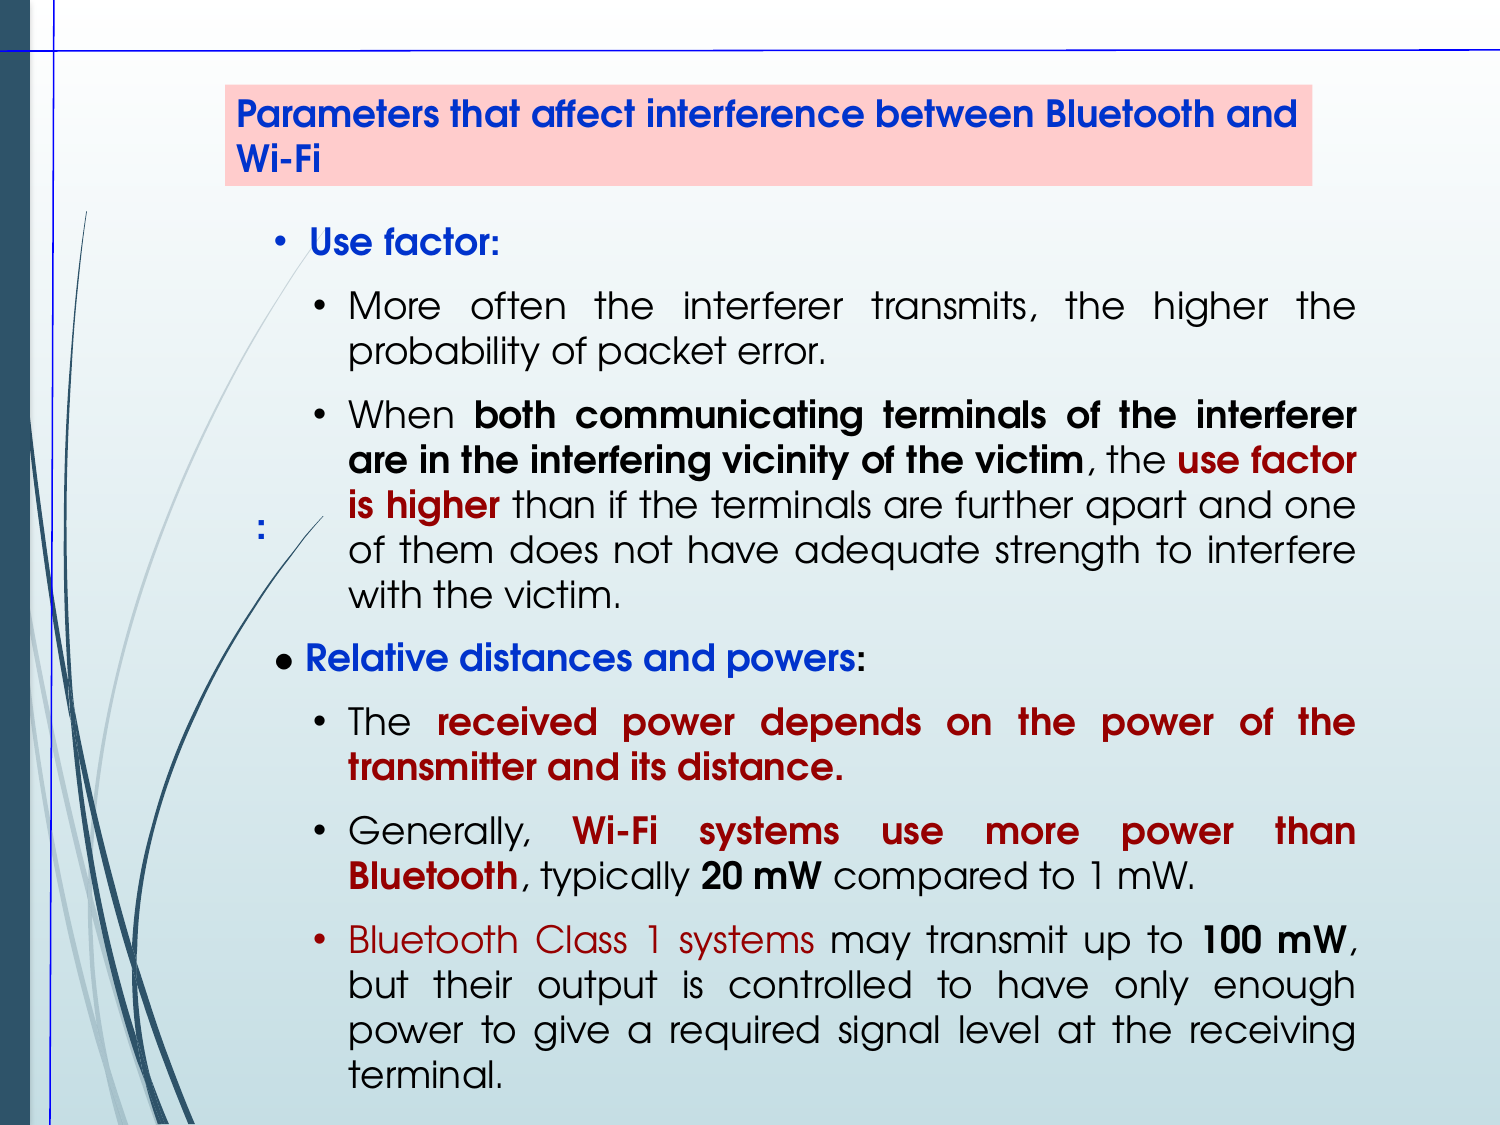

Parameters that affect interference between Bluetooth and Wi-Fi
Use factor:
More often the interferer transmits, the higher the probability of packet error.
When both communicating terminals of the interferer are in the interfering vicinity of the victim, the use factor is higher than if the terminals are further apart and one of them does not have adequate strength to interfere with the victim.
• Relative distances and powers:
The received power depends on the power of the transmitter and its distance.
Generally, Wi-Fi systems use more power than Bluetooth, typically 20 mW compared to 1 mW.
Bluetooth Class 1 systems may transmit up to 100 mW, but their output is controlled to have only enough power to give a required signal level at the receiving terminal.
•

: